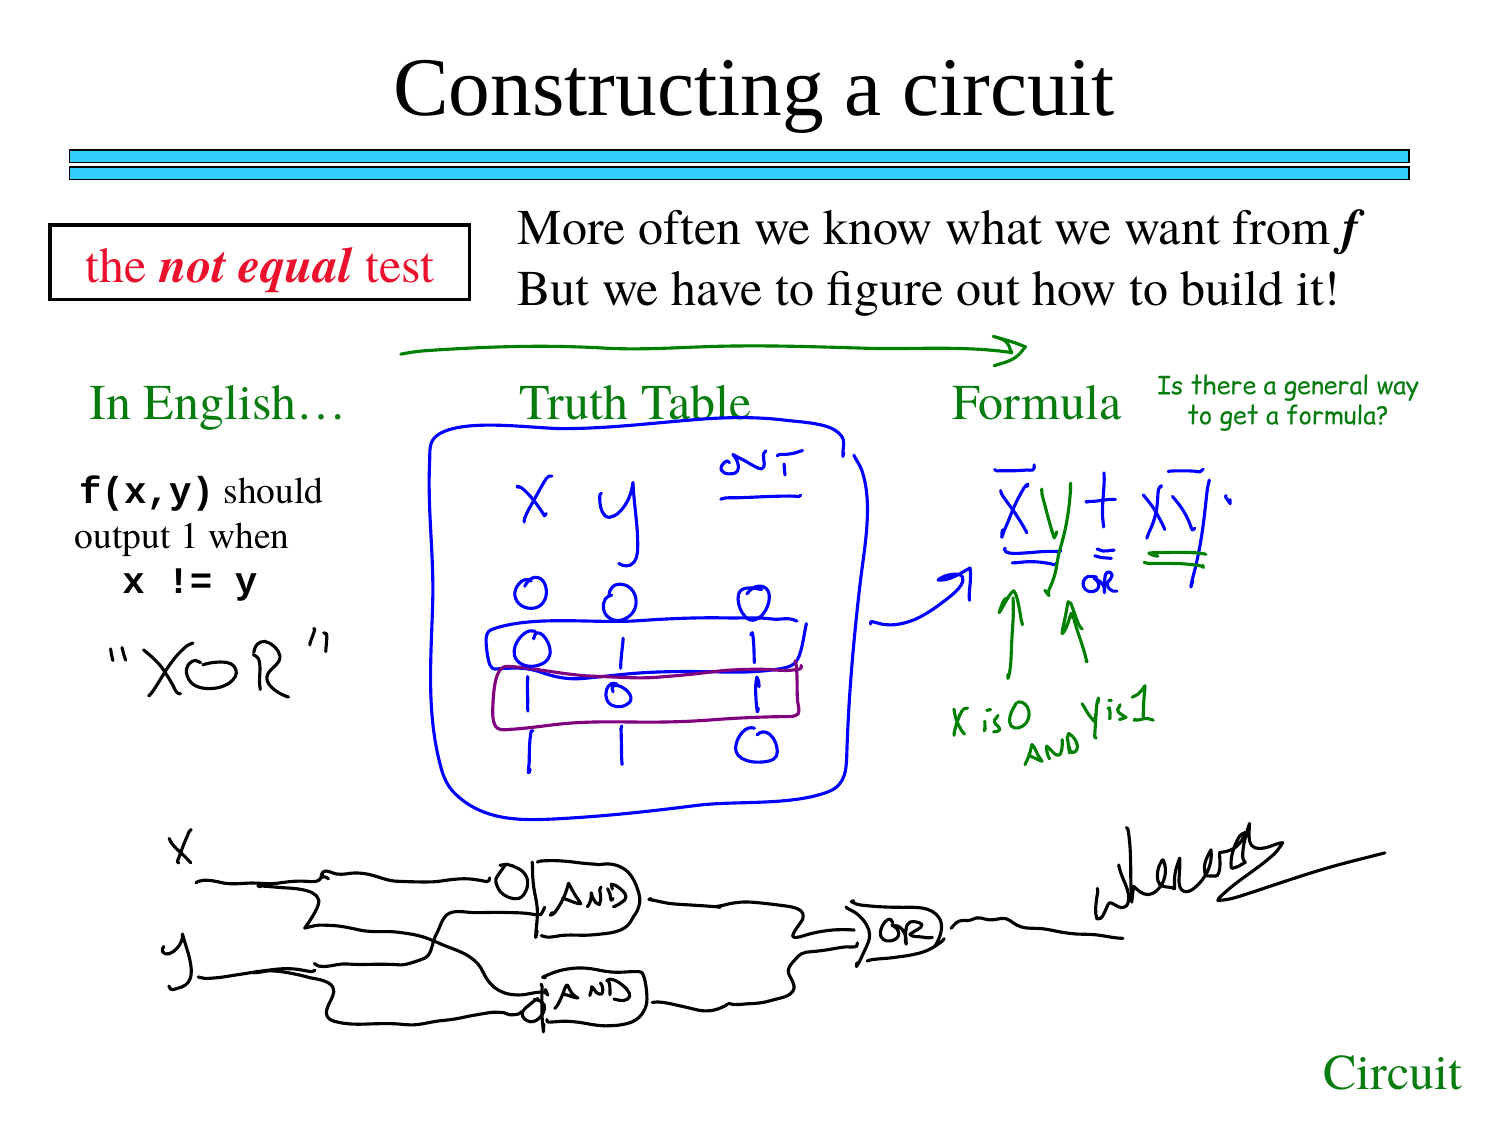

Constructing a circuit

More often we know what we want from f
But we have to figure out how to build it!
the not equal test

In English…
Truth Table
Formula
Is there a general way to get a formula?

f(x,y) should output 1 when     x != y

Circuit